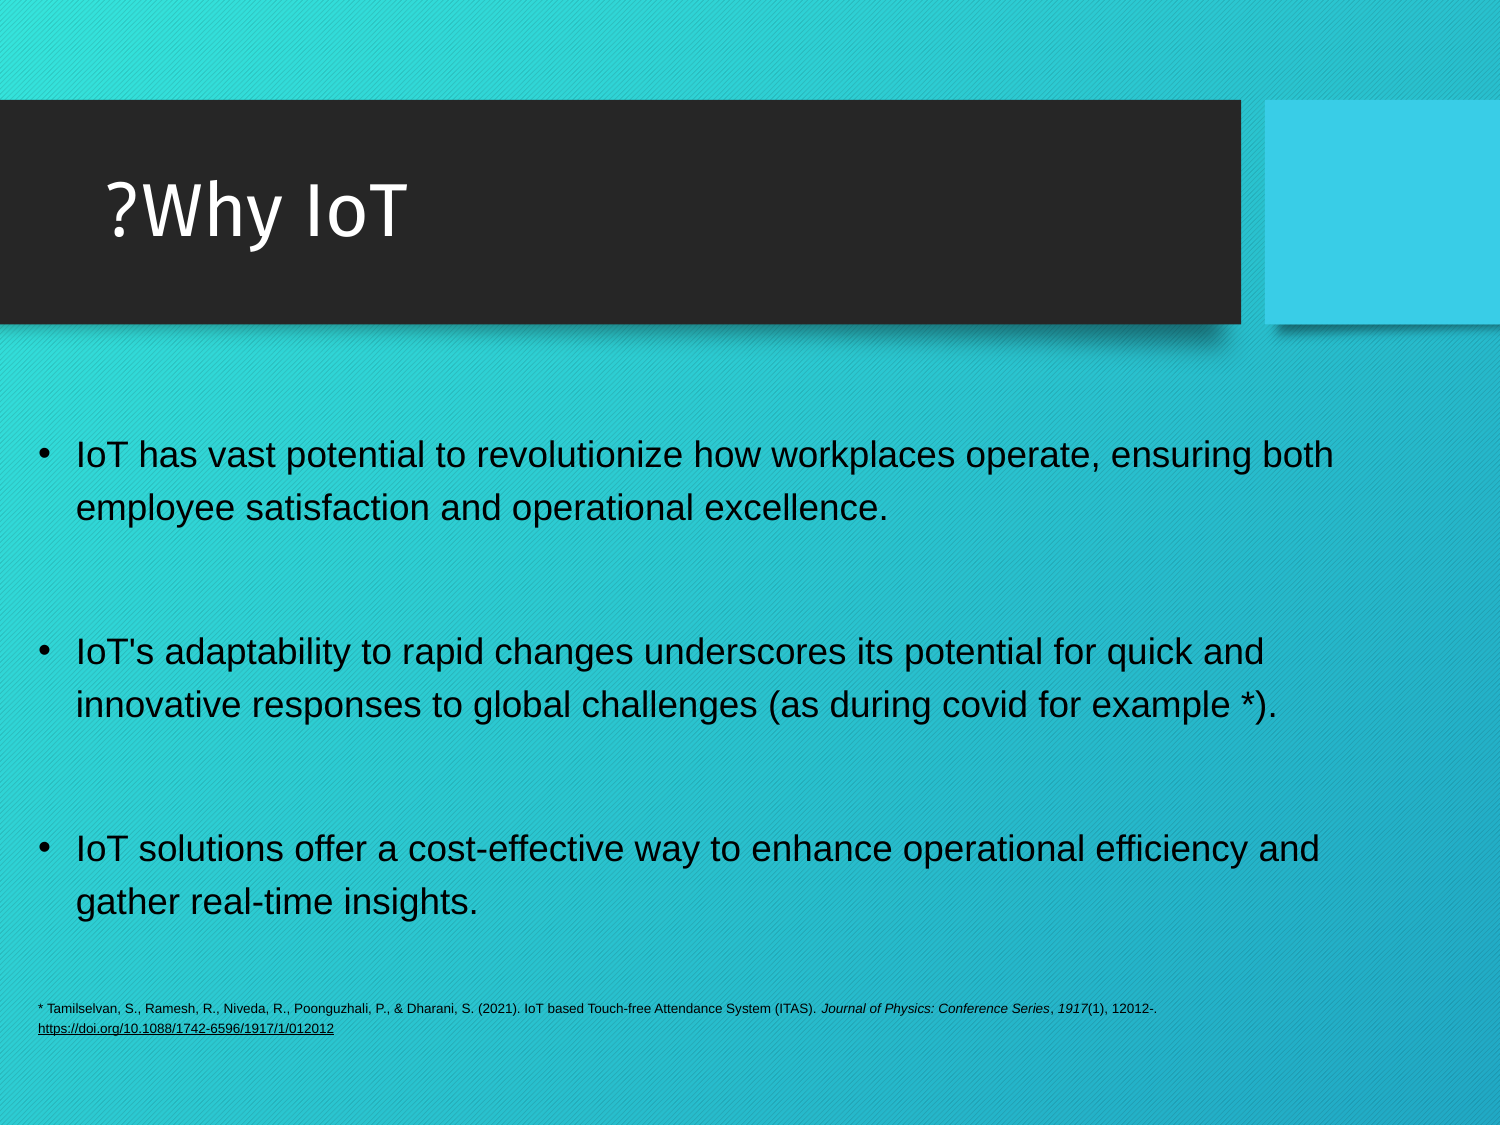

# Why IoT?

IoT has vast potential to revolutionize how workplaces operate, ensuring both employee satisfaction and operational excellence.

IoT's adaptability to rapid changes underscores its potential for quick and innovative responses to global challenges (as during covid for example *).

IoT solutions offer a cost-effective way to enhance operational efficiency and gather real-time insights.
* Tamilselvan, S., Ramesh, R., Niveda, R., Poonguzhali, P., & Dharani, S. (2021). IoT based Touch-free Attendance System (ITAS). Journal of Physics: Conference Series, 1917(1), 12012-. https://doi.org/10.1088/1742-6596/1917/1/012012